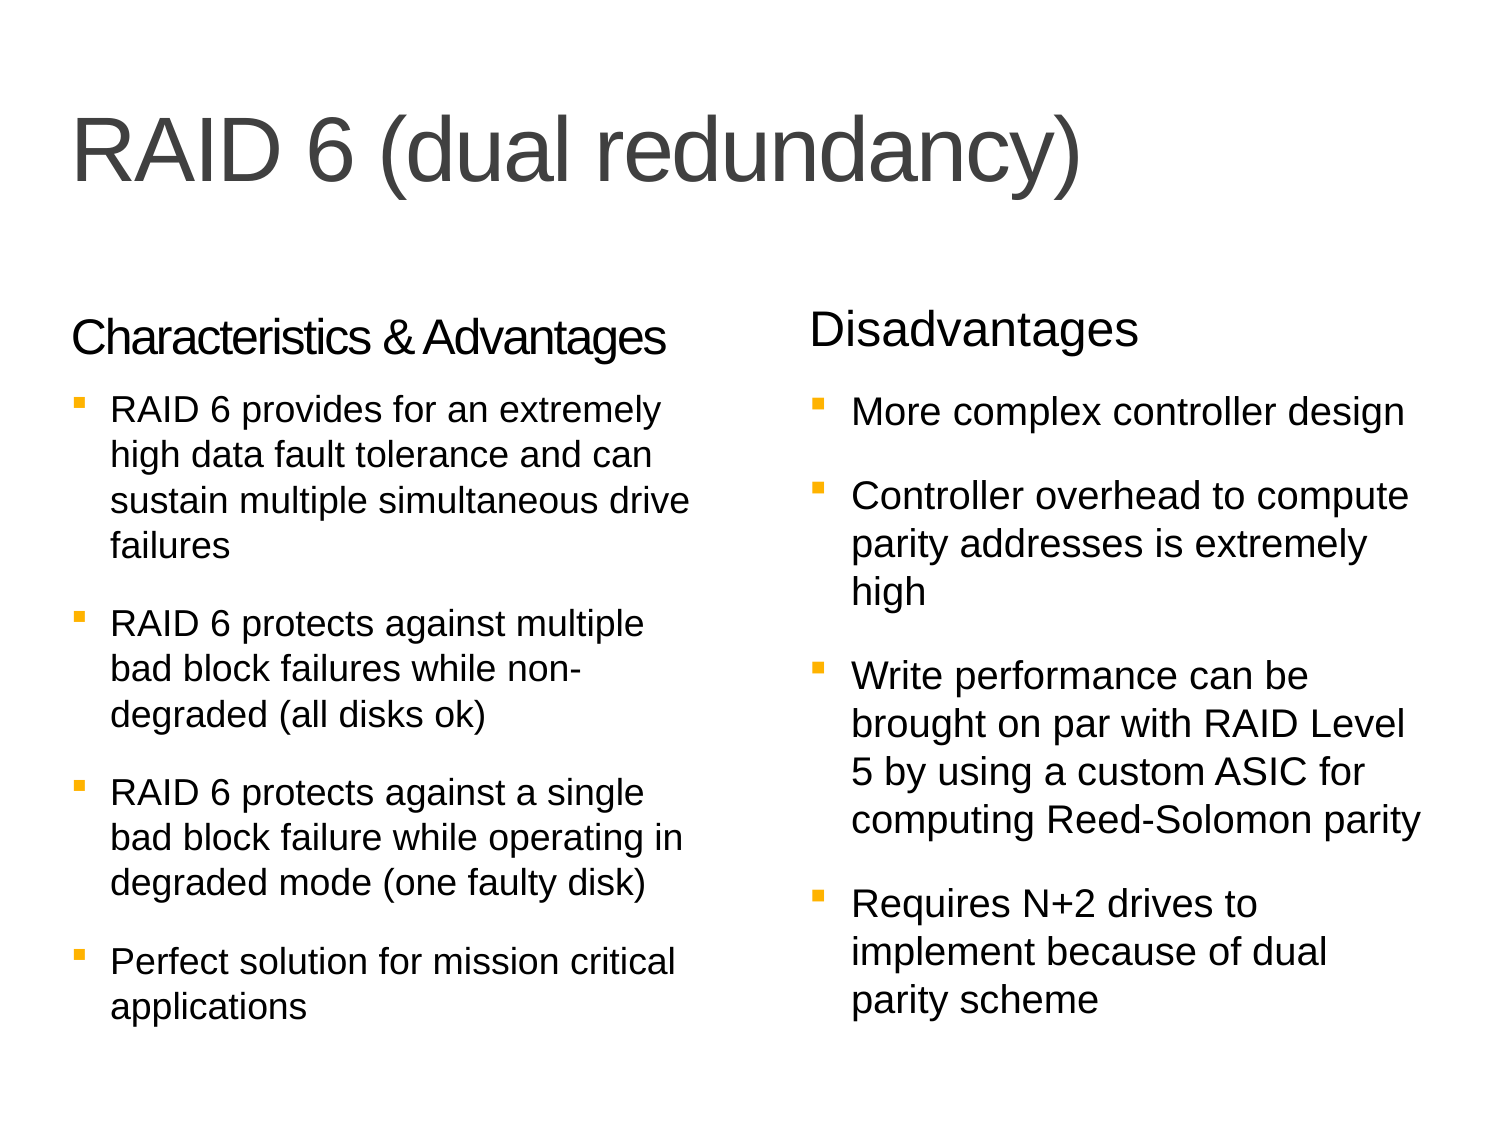

# RAID 6 (dual redundancy)
Characteristics & Advantages
Disadvantages
RAID 6 provides for an extremely high data fault tolerance and can sustain multiple simultaneous drive failures
RAID 6 protects against multiple bad block failures while non-degraded (all disks ok)
RAID 6 protects against a single bad block failure while operating in degraded mode (one faulty disk)
Perfect solution for mission critical applications
More complex controller design
Controller overhead to compute parity addresses is extremely high
Write performance can be brought on par with RAID Level 5 by using a custom ASIC for computing Reed-Solomon parity
Requires N+2 drives to implement because of dual parity scheme